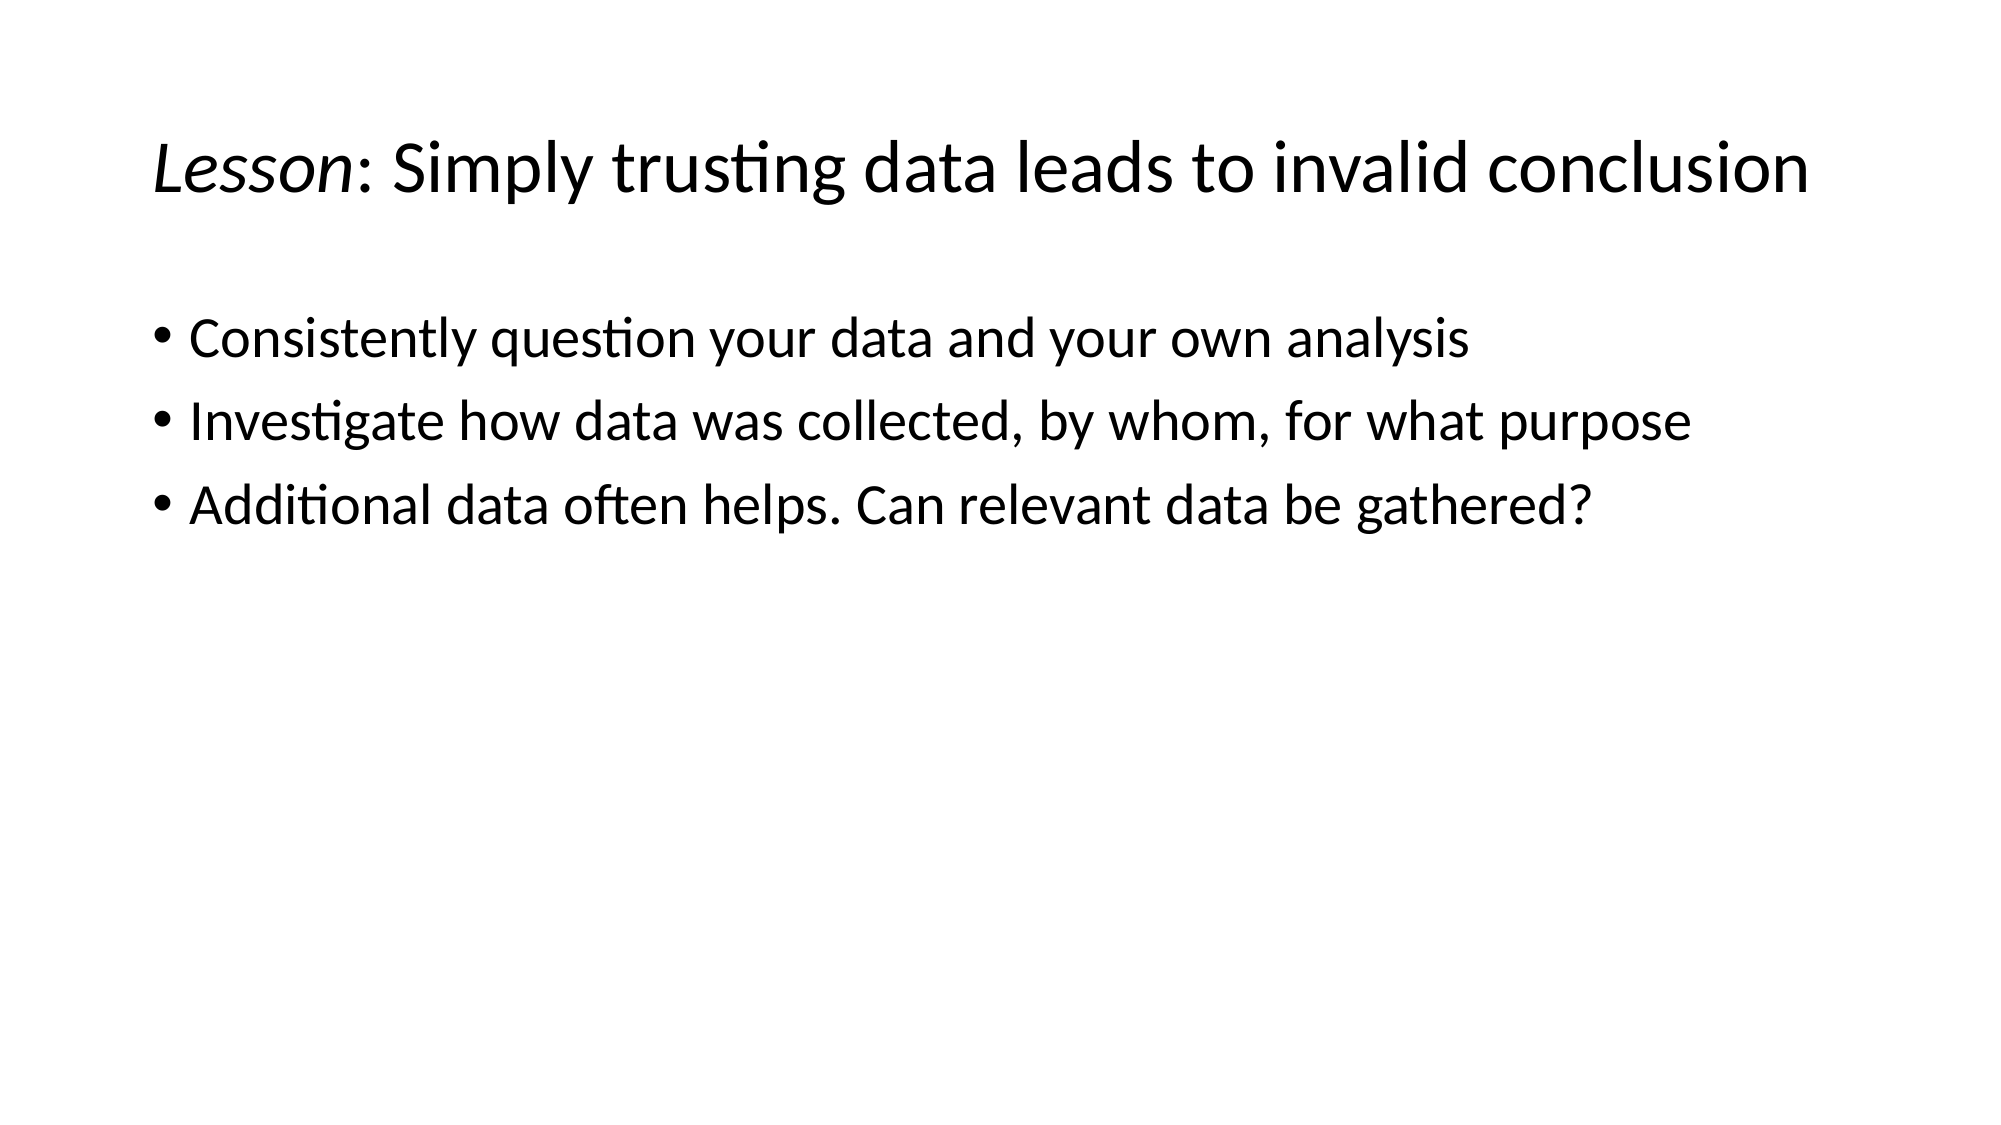

# Lesson: Simply trusting data leads to invalid conclusion
Consistently question your data and your own analysis
Investigate how data was collected, by whom, for what purpose
Additional data often helps. Can relevant data be gathered?